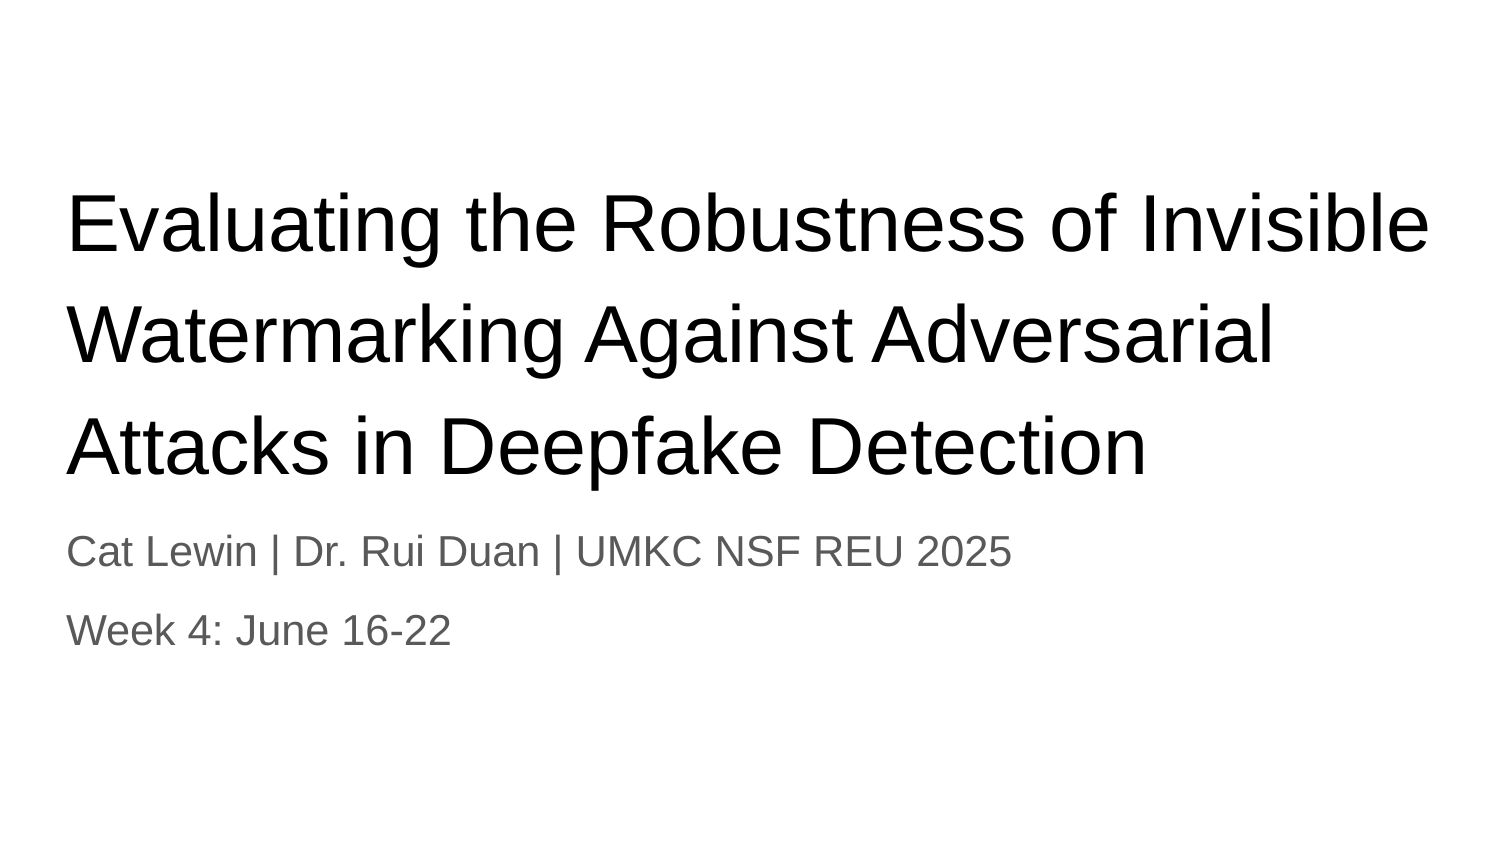

# Evaluating the Robustness of Invisible Watermarking Against Adversarial Attacks in Deepfake Detection
Cat Lewin | Dr. Rui Duan | UMKC NSF REU 2025
Week 4: June 16-22